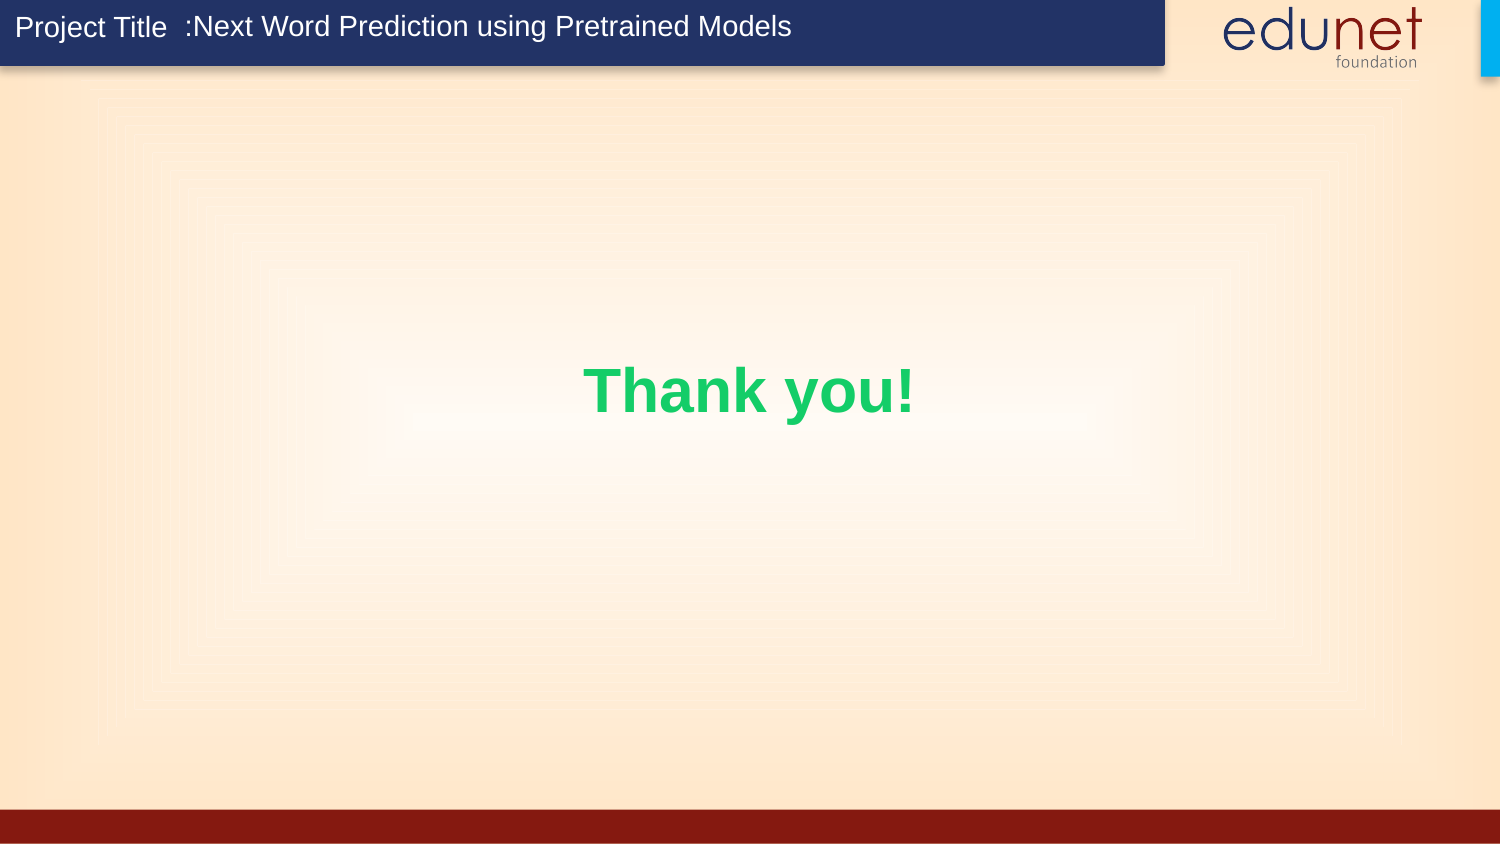

:Next Word Prediction using Pretrained Models
Thank you!